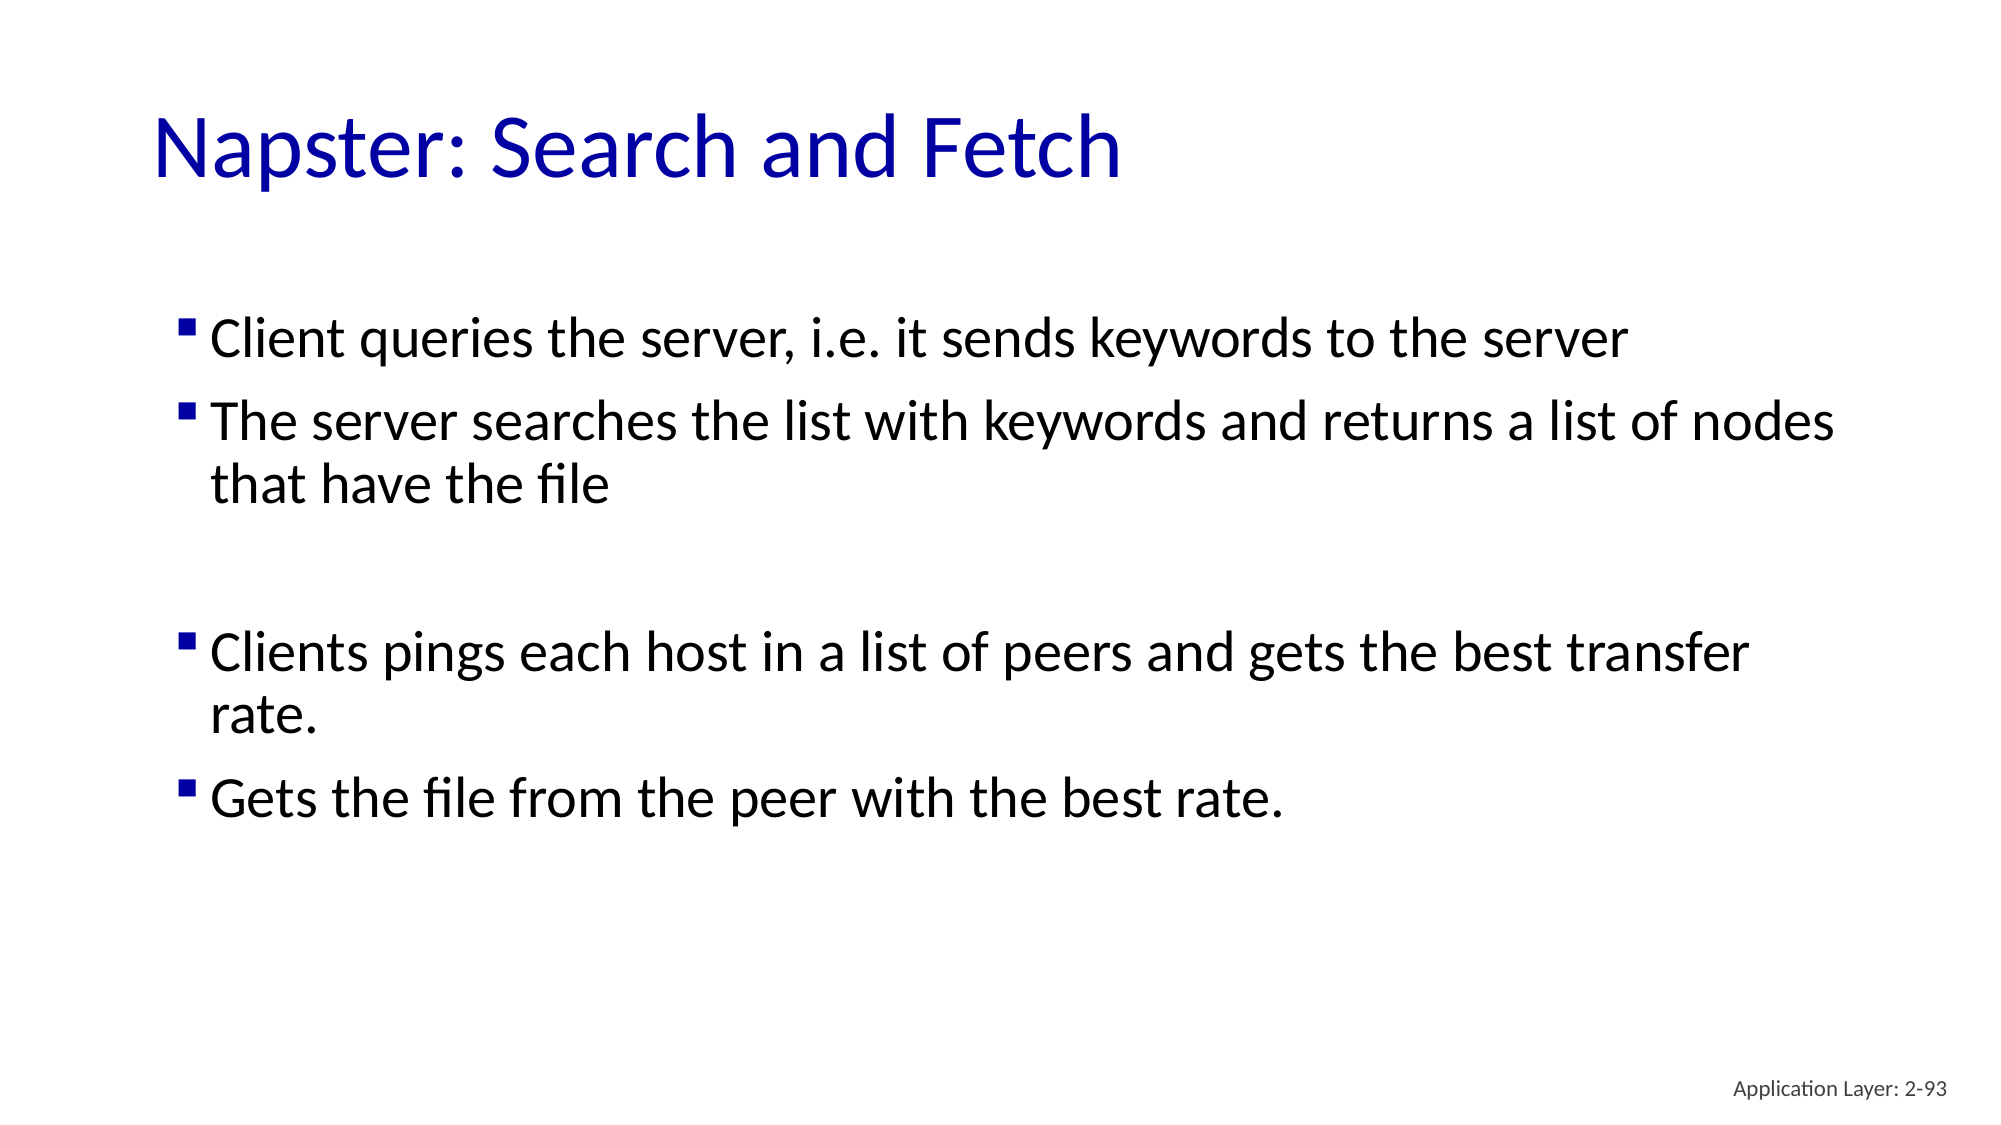

# Napster: Search and Fetch
Client queries the server, i.e. it sends keywords to the server
The server searches the list with keywords and returns a list of nodes that have the file

Clients pings each host in a list of peers and gets the best transfer rate.
Gets the file from the peer with the best rate.

Application Layer: 2-93